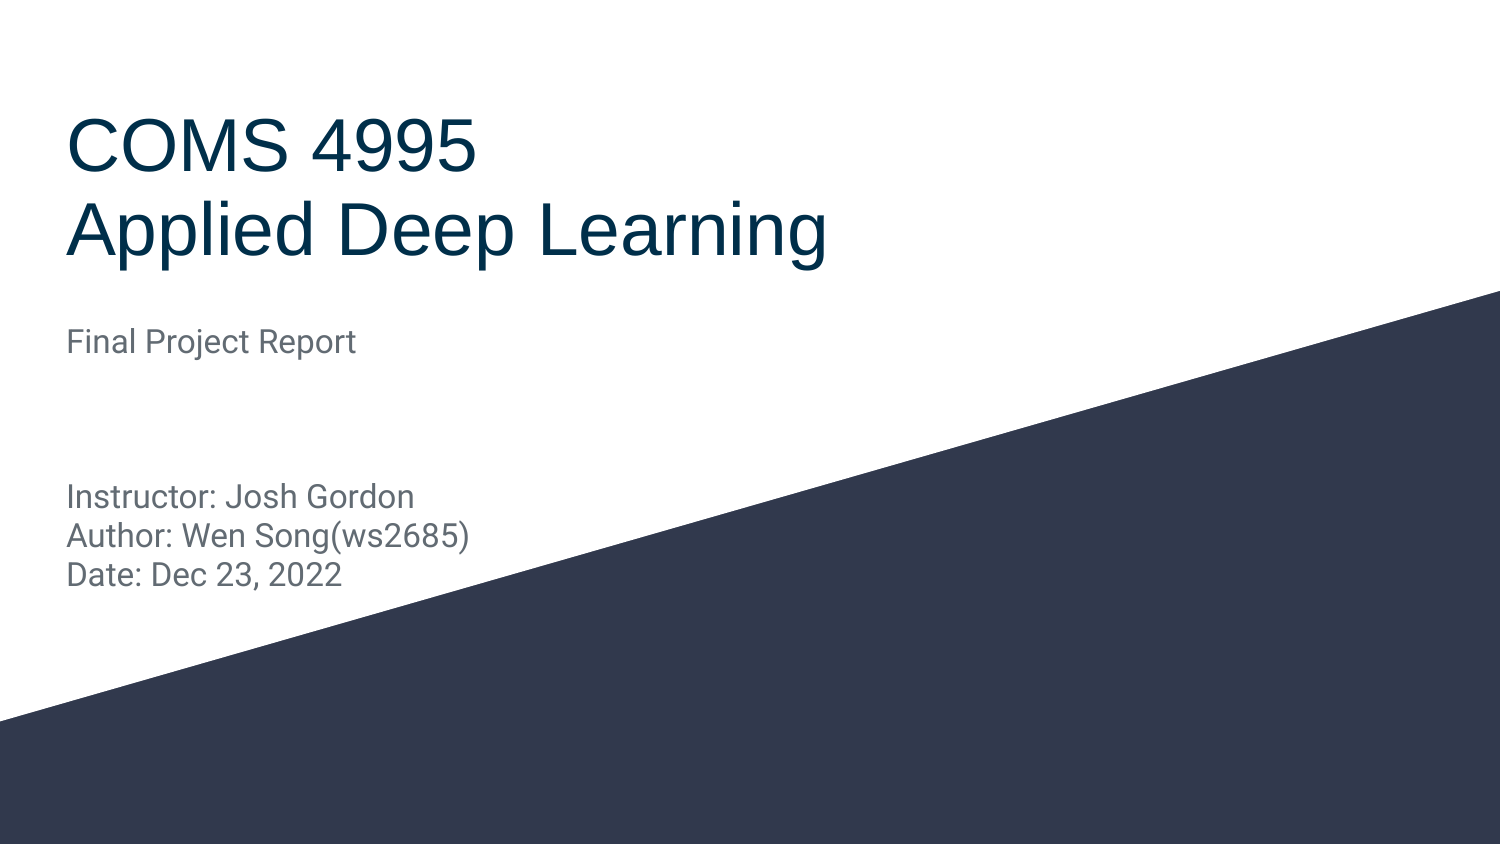

# COMS 4995
Applied Deep Learning

Final Project Report

Instructor: Josh Gordon
Author: Wen Song(ws2685)
Date: Dec 23, 2022